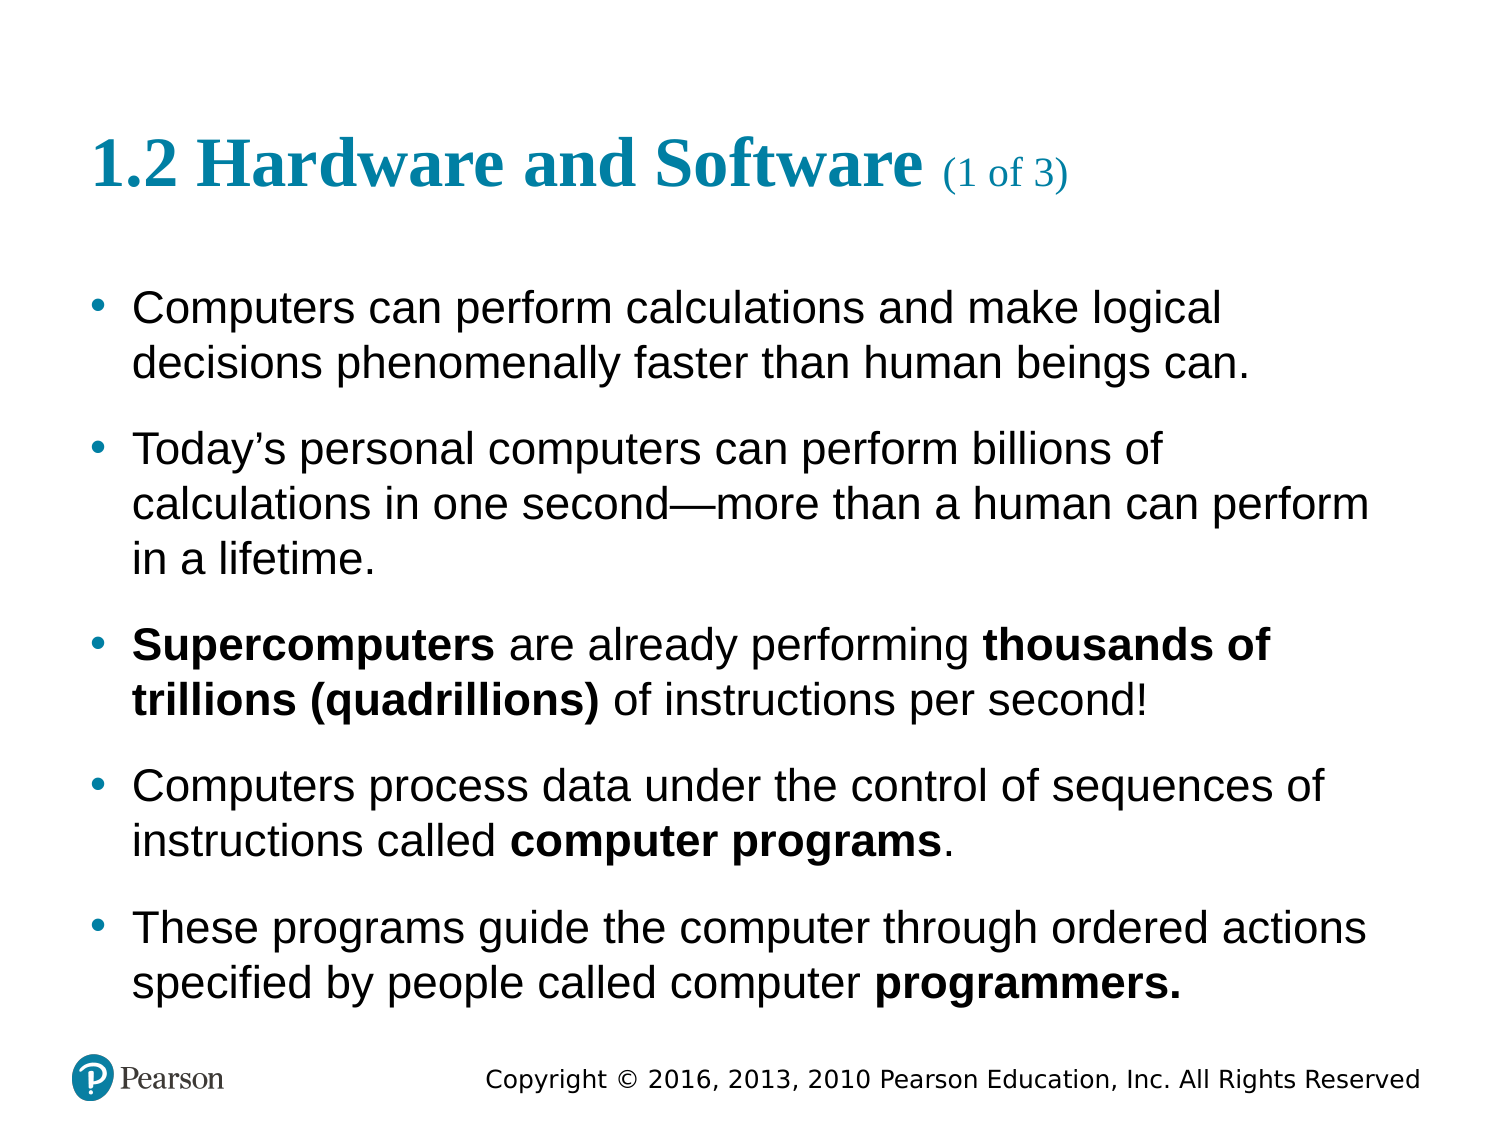

# 1.2 Hardware and Software (1 of 3)
Computers can perform calculations and make logical decisions phenomenally faster than human beings can.
Today’s personal computers can perform billions of calculations in one second—more than a human can perform in a lifetime.
Supercomputers are already performing thousands of trillions (quadrillions) of instructions per second!
Computers process data under the control of sequences of instructions called computer programs.
These programs guide the computer through ordered actions specified by people called computer programmers.